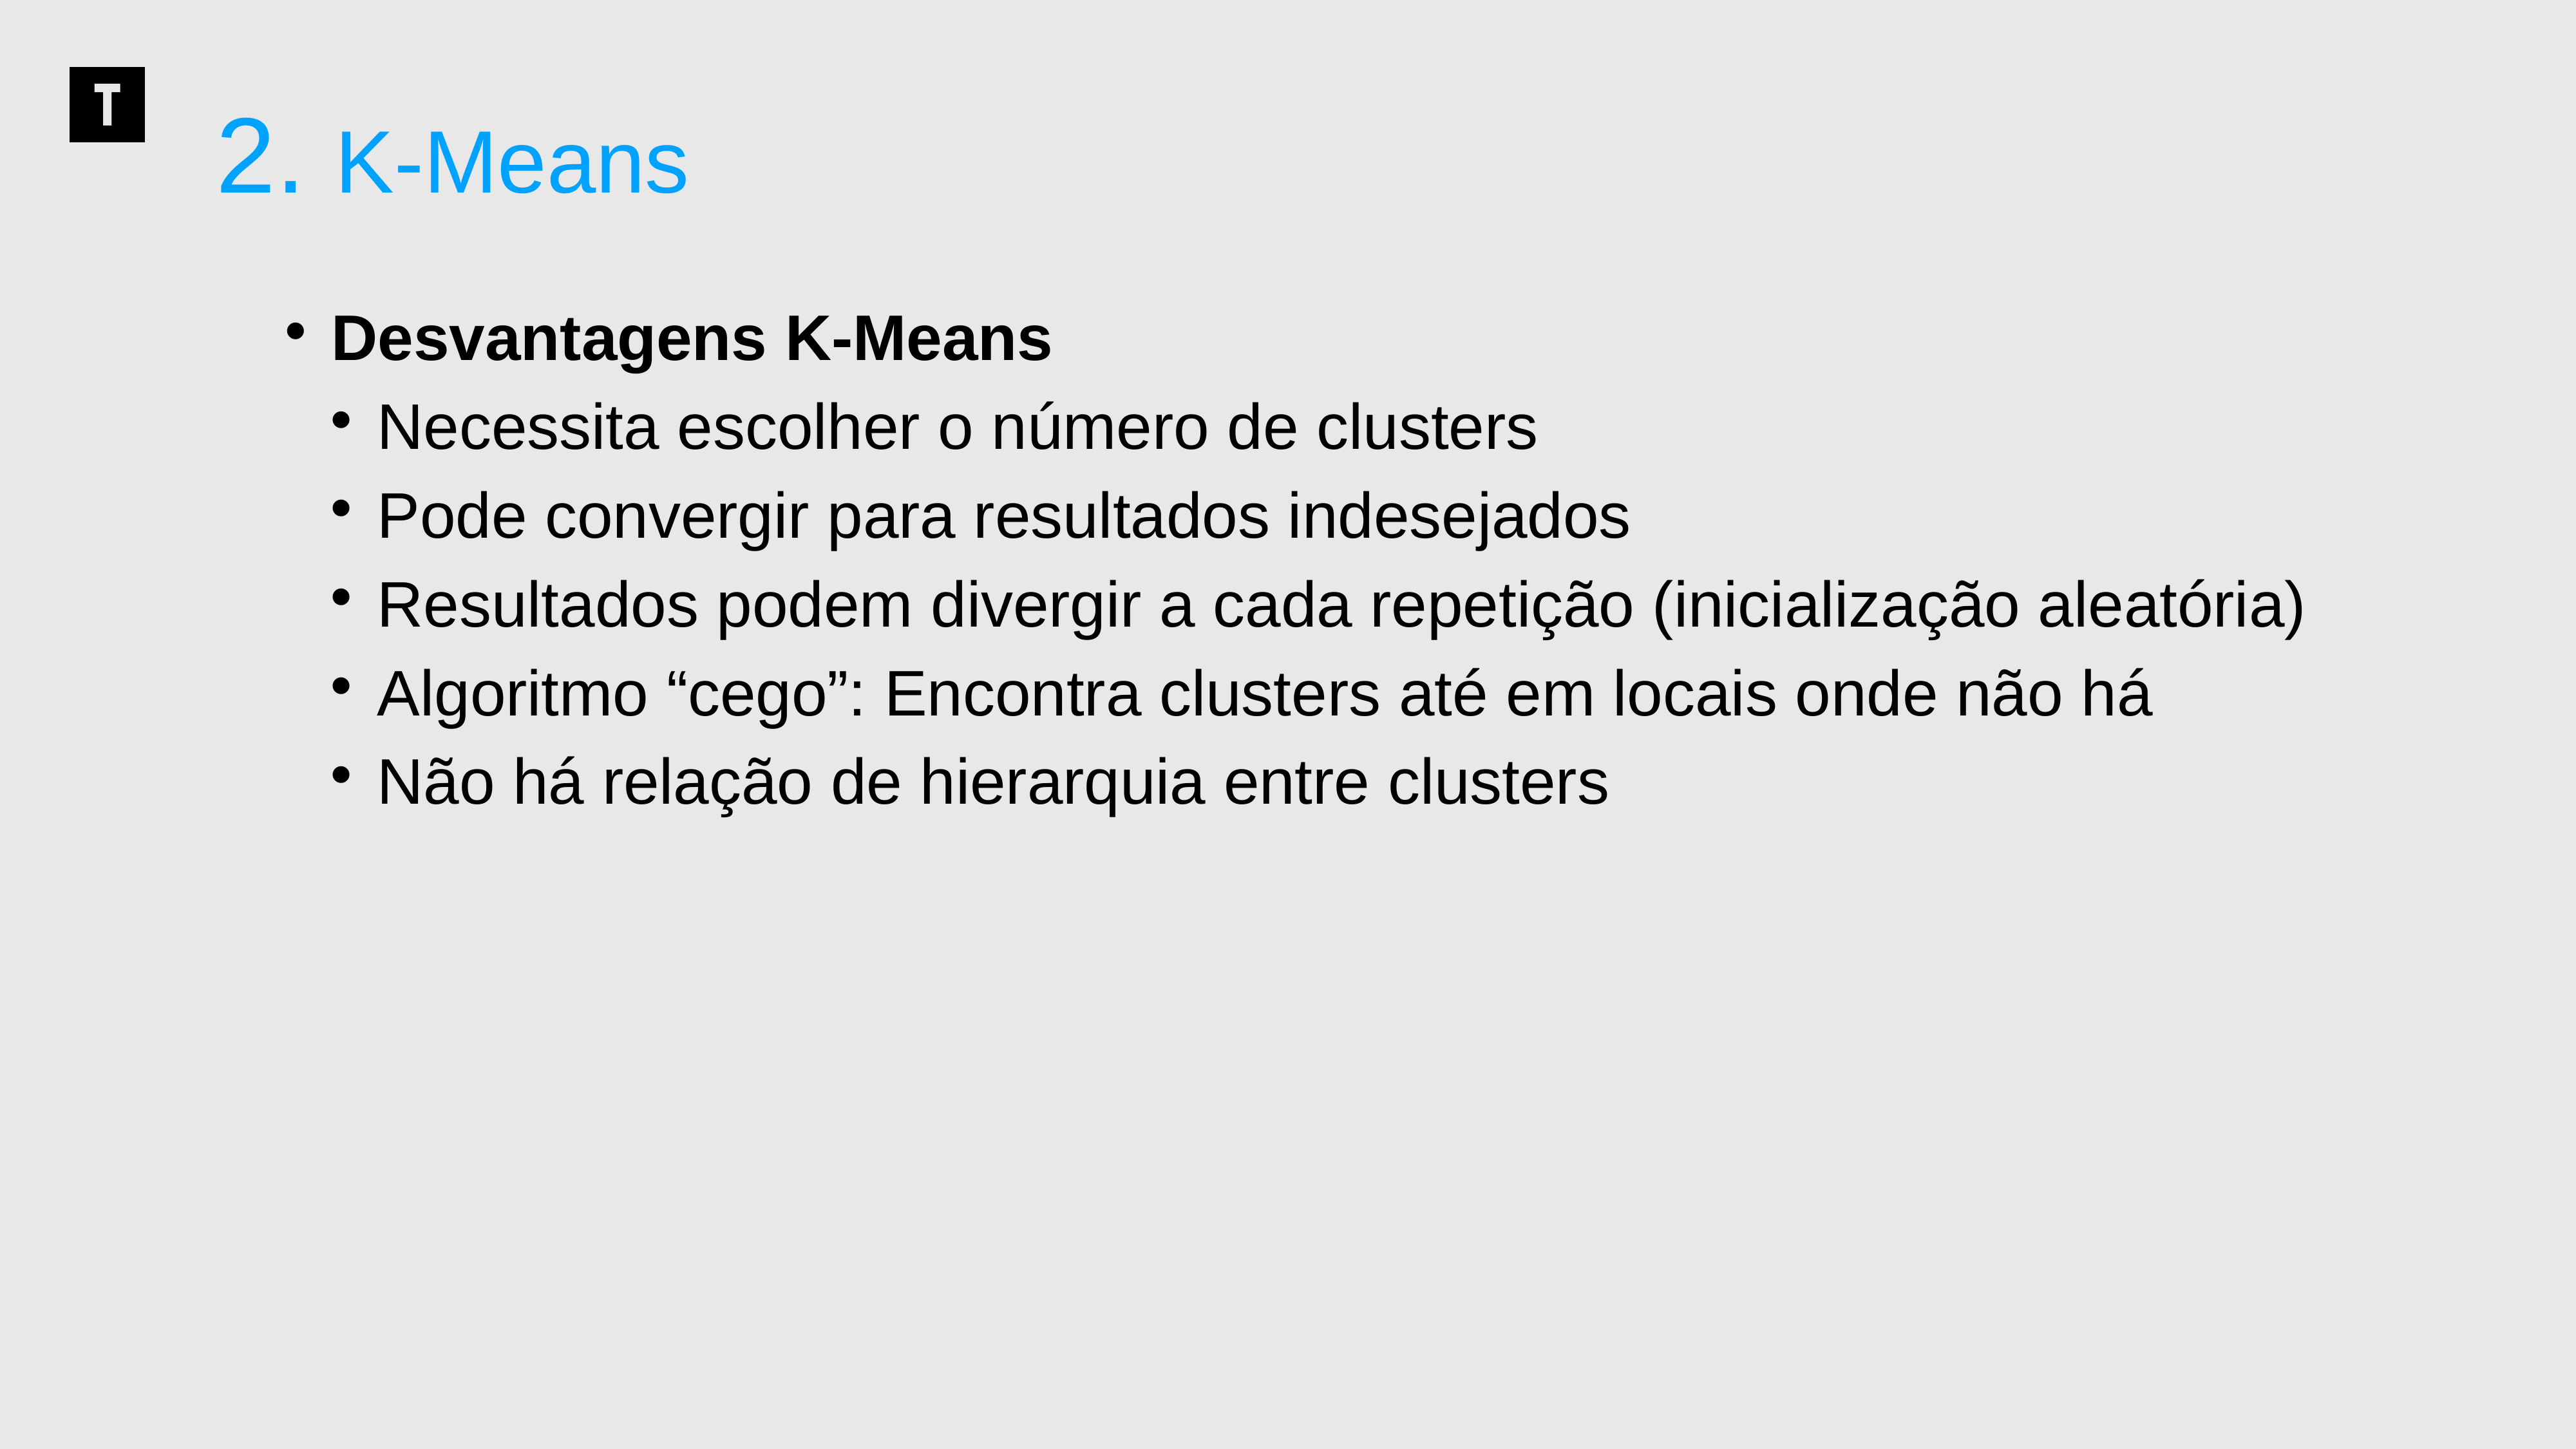

2. K-Means

 Desvantagens K-Means
 Necessita escolher o número de clusters
 Pode convergir para resultados indesejados
 Resultados podem divergir a cada repetição (inicialização aleatória)
 Algoritmo “cego”: Encontra clusters até em locais onde não há
 Não há relação de hierarquia entre clusters